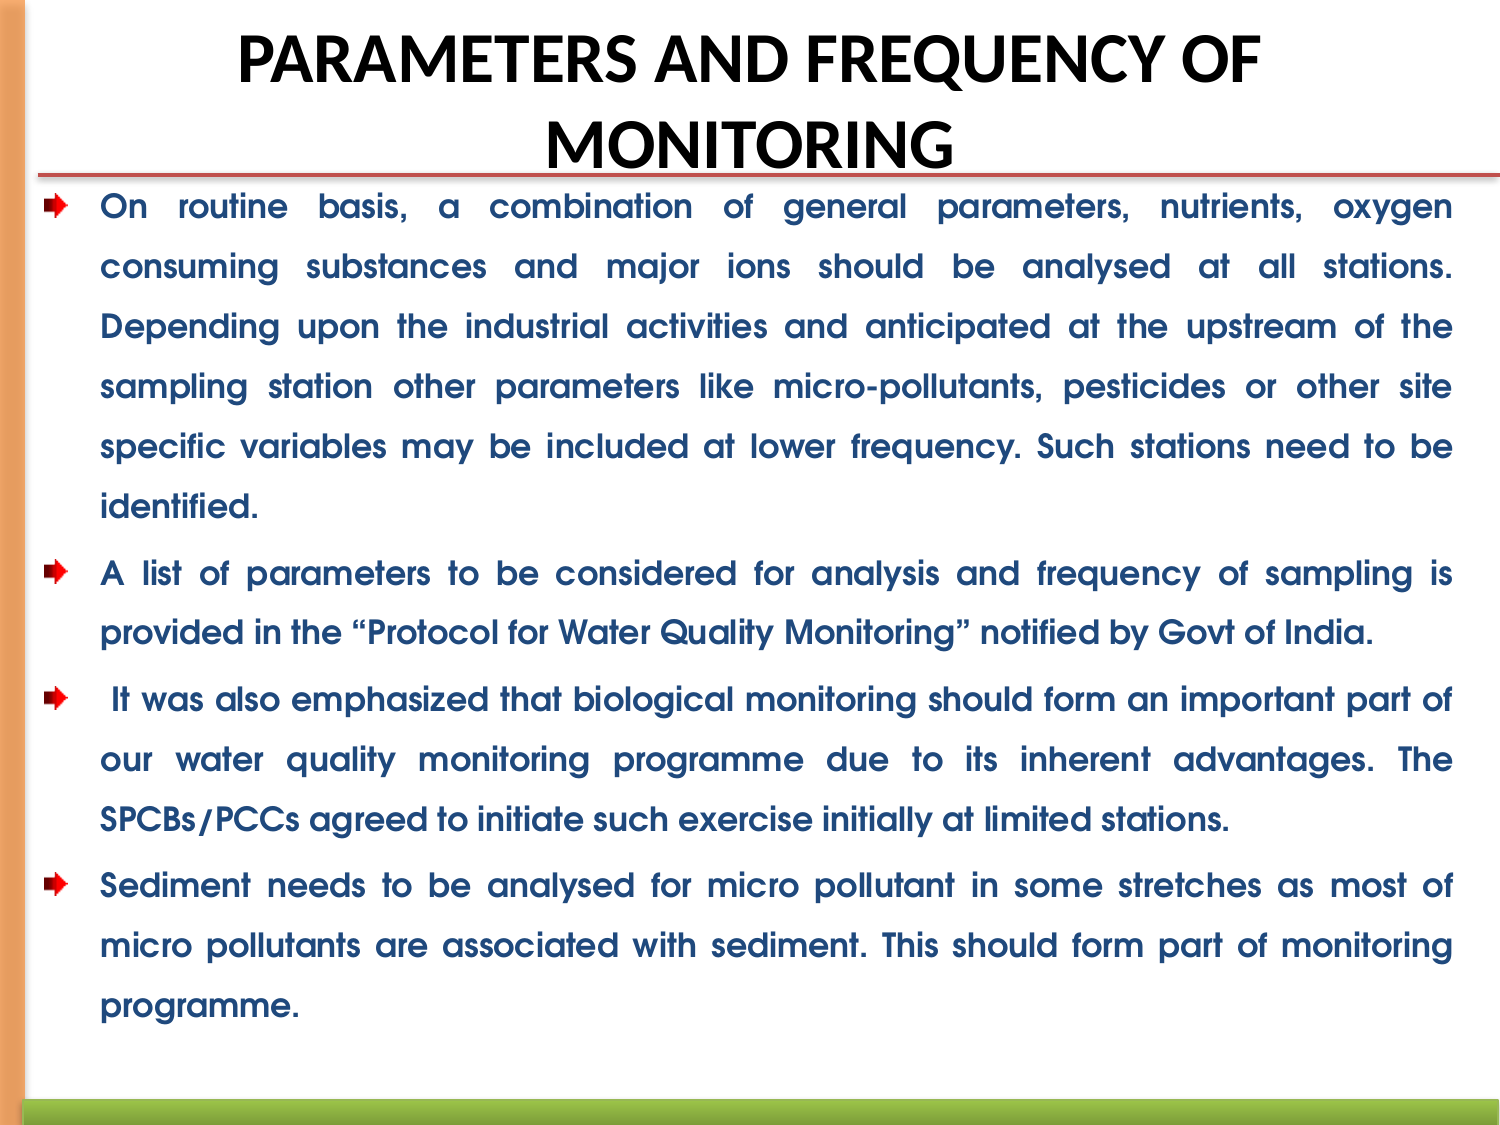

# PARAMETERS AND FREQUENCY OF MONITORING
On routine basis, a combination of general parameters, nutrients, oxygen consuming substances and major ions should be analysed at all stations. Depending upon the industrial activities and anticipated at the upstream of the sampling station other parameters like micro-pollutants, pesticides or other site specific variables may be included at lower frequency. Such stations need to be identified.
A list of parameters to be considered for analysis and frequency of sampling is provided in the “Protocol for Water Quality Monitoring” notified by Govt of India.
 It was also emphasized that biological monitoring should form an important part of our water quality monitoring programme due to its inherent advantages. The SPCBs/PCCs agreed to initiate such exercise initially at limited stations.
Sediment needs to be analysed for micro pollutant in some stretches as most of micro pollutants are associated with sediment. This should form part of monitoring programme.